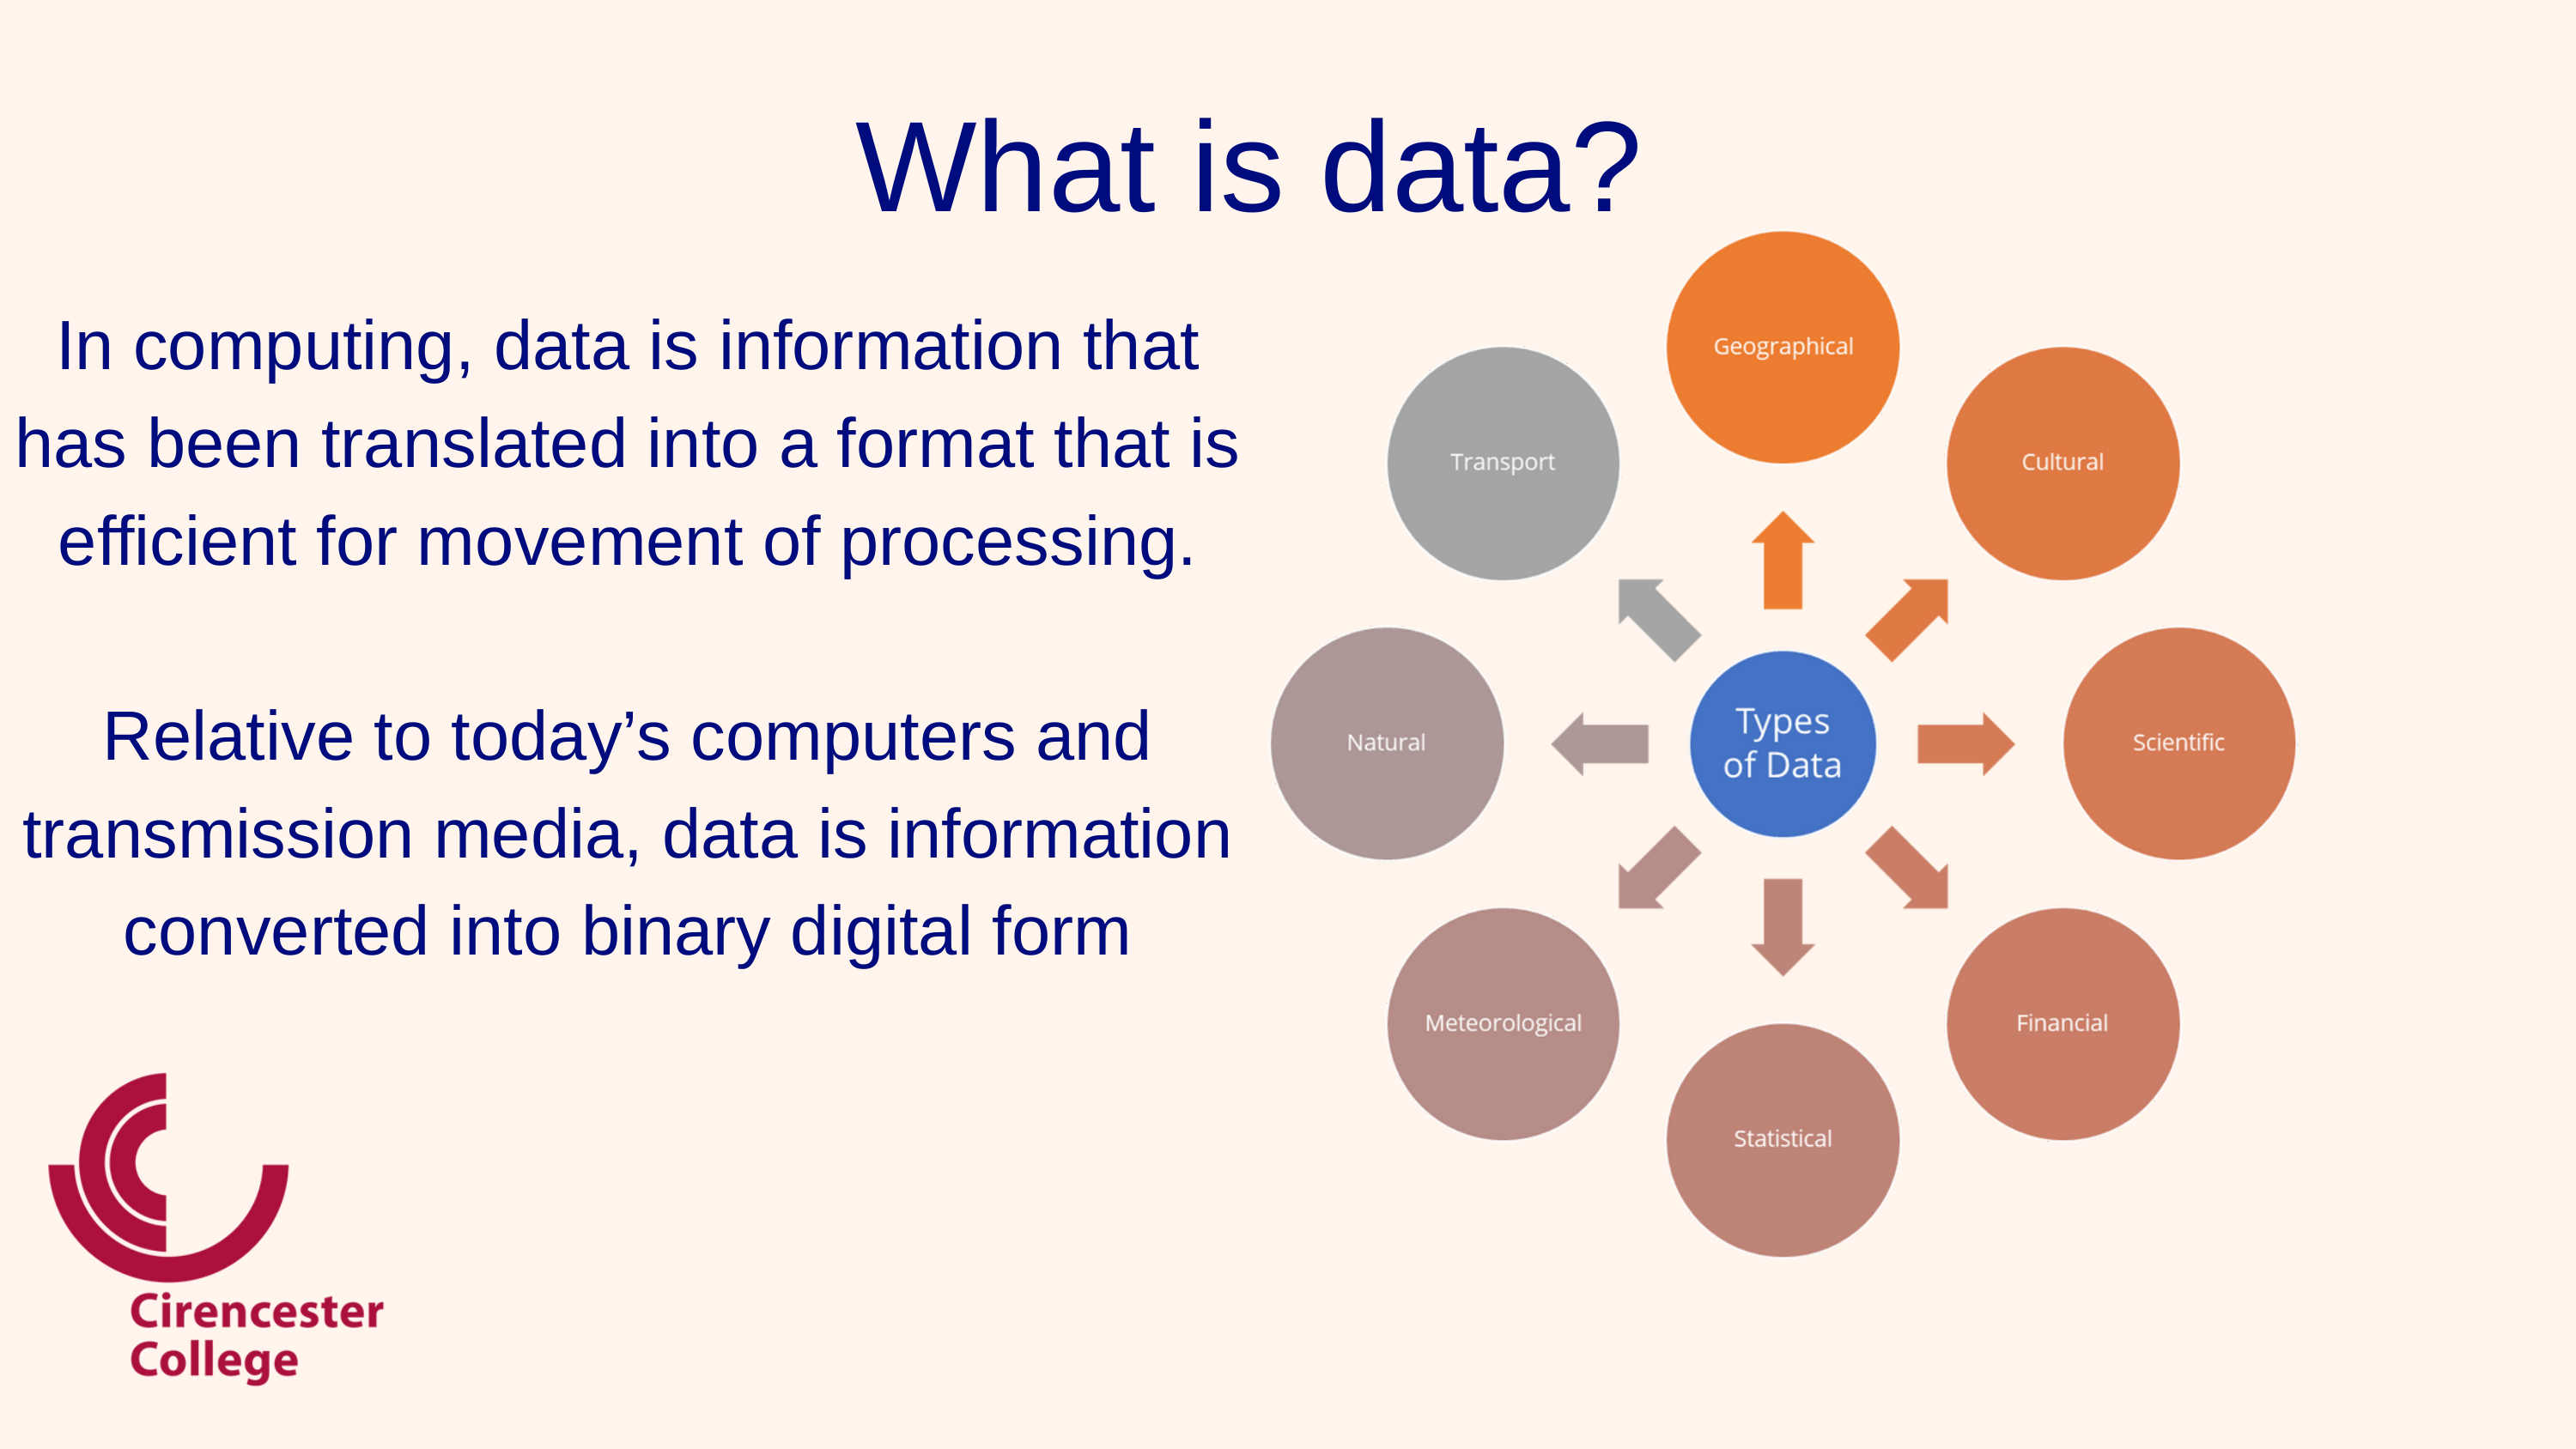

What is data?

In computing, data is information that has been translated into a format that is efficient for movement of processing.

Relative to today’s computers and transmission media, data is information converted into binary digital form